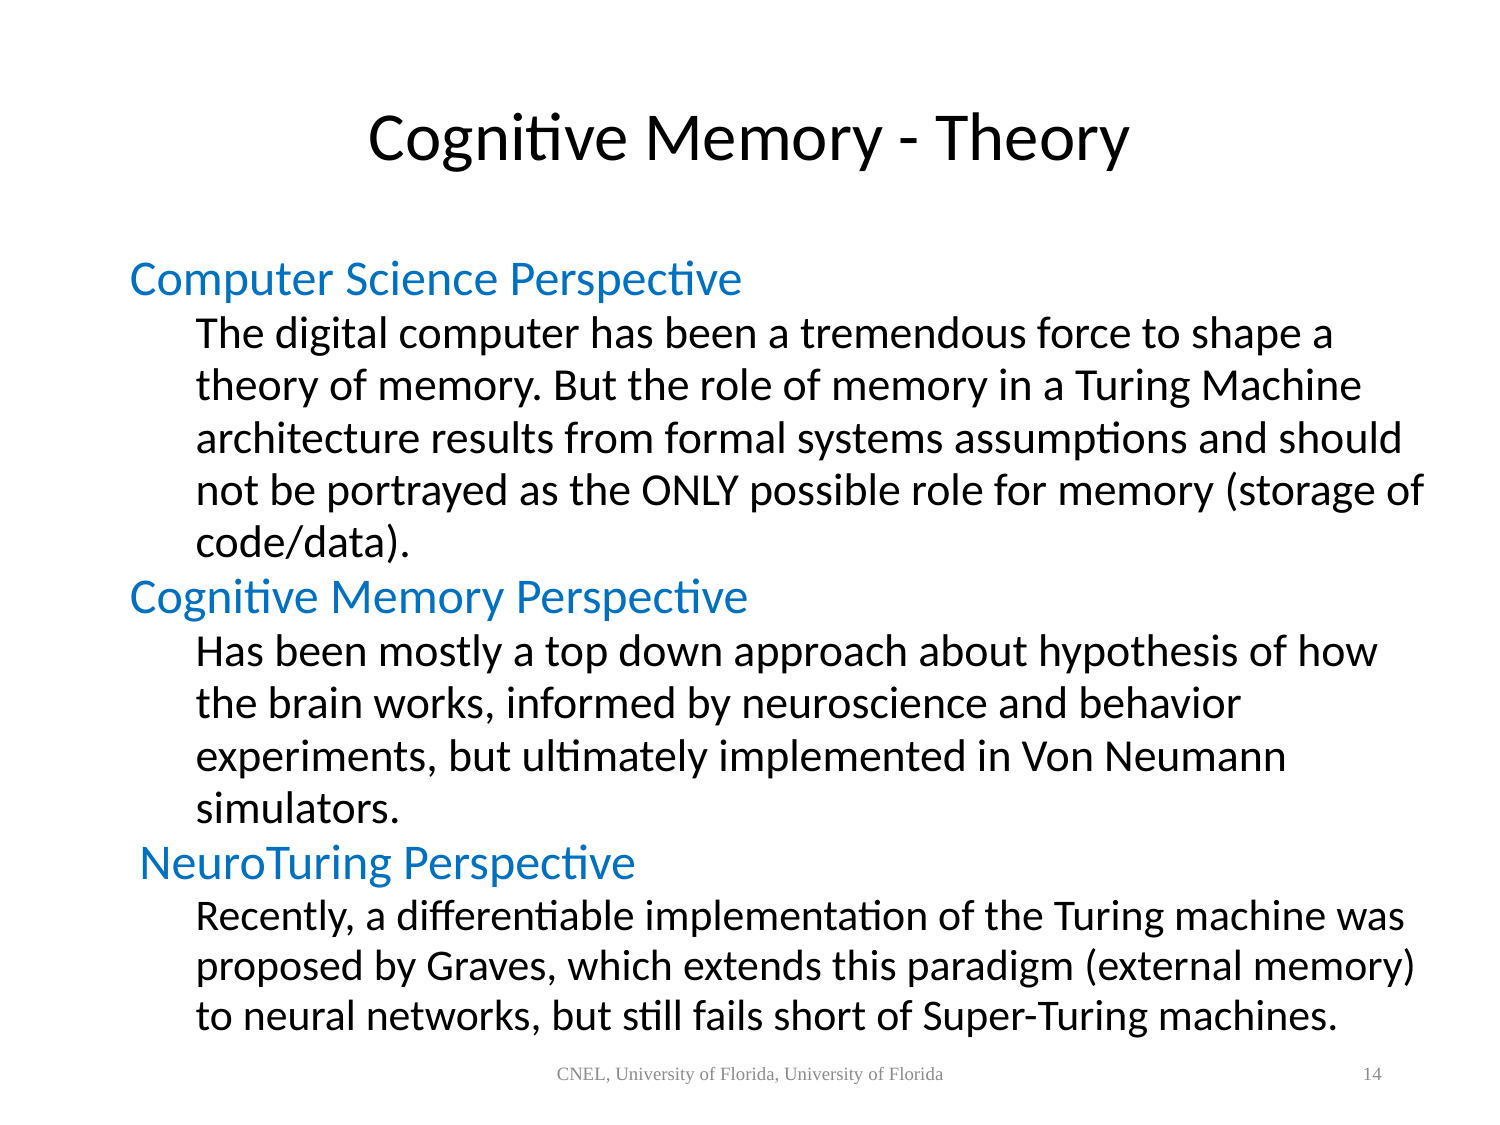

Cognitive Memory - Theory
Computer Science Perspective
The digital computer has been a tremendous force to shape a theory of memory. But the role of memory in a Turing Machine architecture results from formal systems assumptions and should not be portrayed as the ONLY possible role for memory (storage of code/data).
Cognitive Memory Perspective
Has been mostly a top down approach about hypothesis of how the brain works, informed by neuroscience and behavior experiments, but ultimately implemented in Von Neumann simulators.
NeuroTuring Perspective
Recently, a differentiable implementation of the Turing machine was proposed by Graves, which extends this paradigm (external memory) to neural networks, but still fails short of Super-Turing machines.
CNEL, University of Florida, University of Florida
14